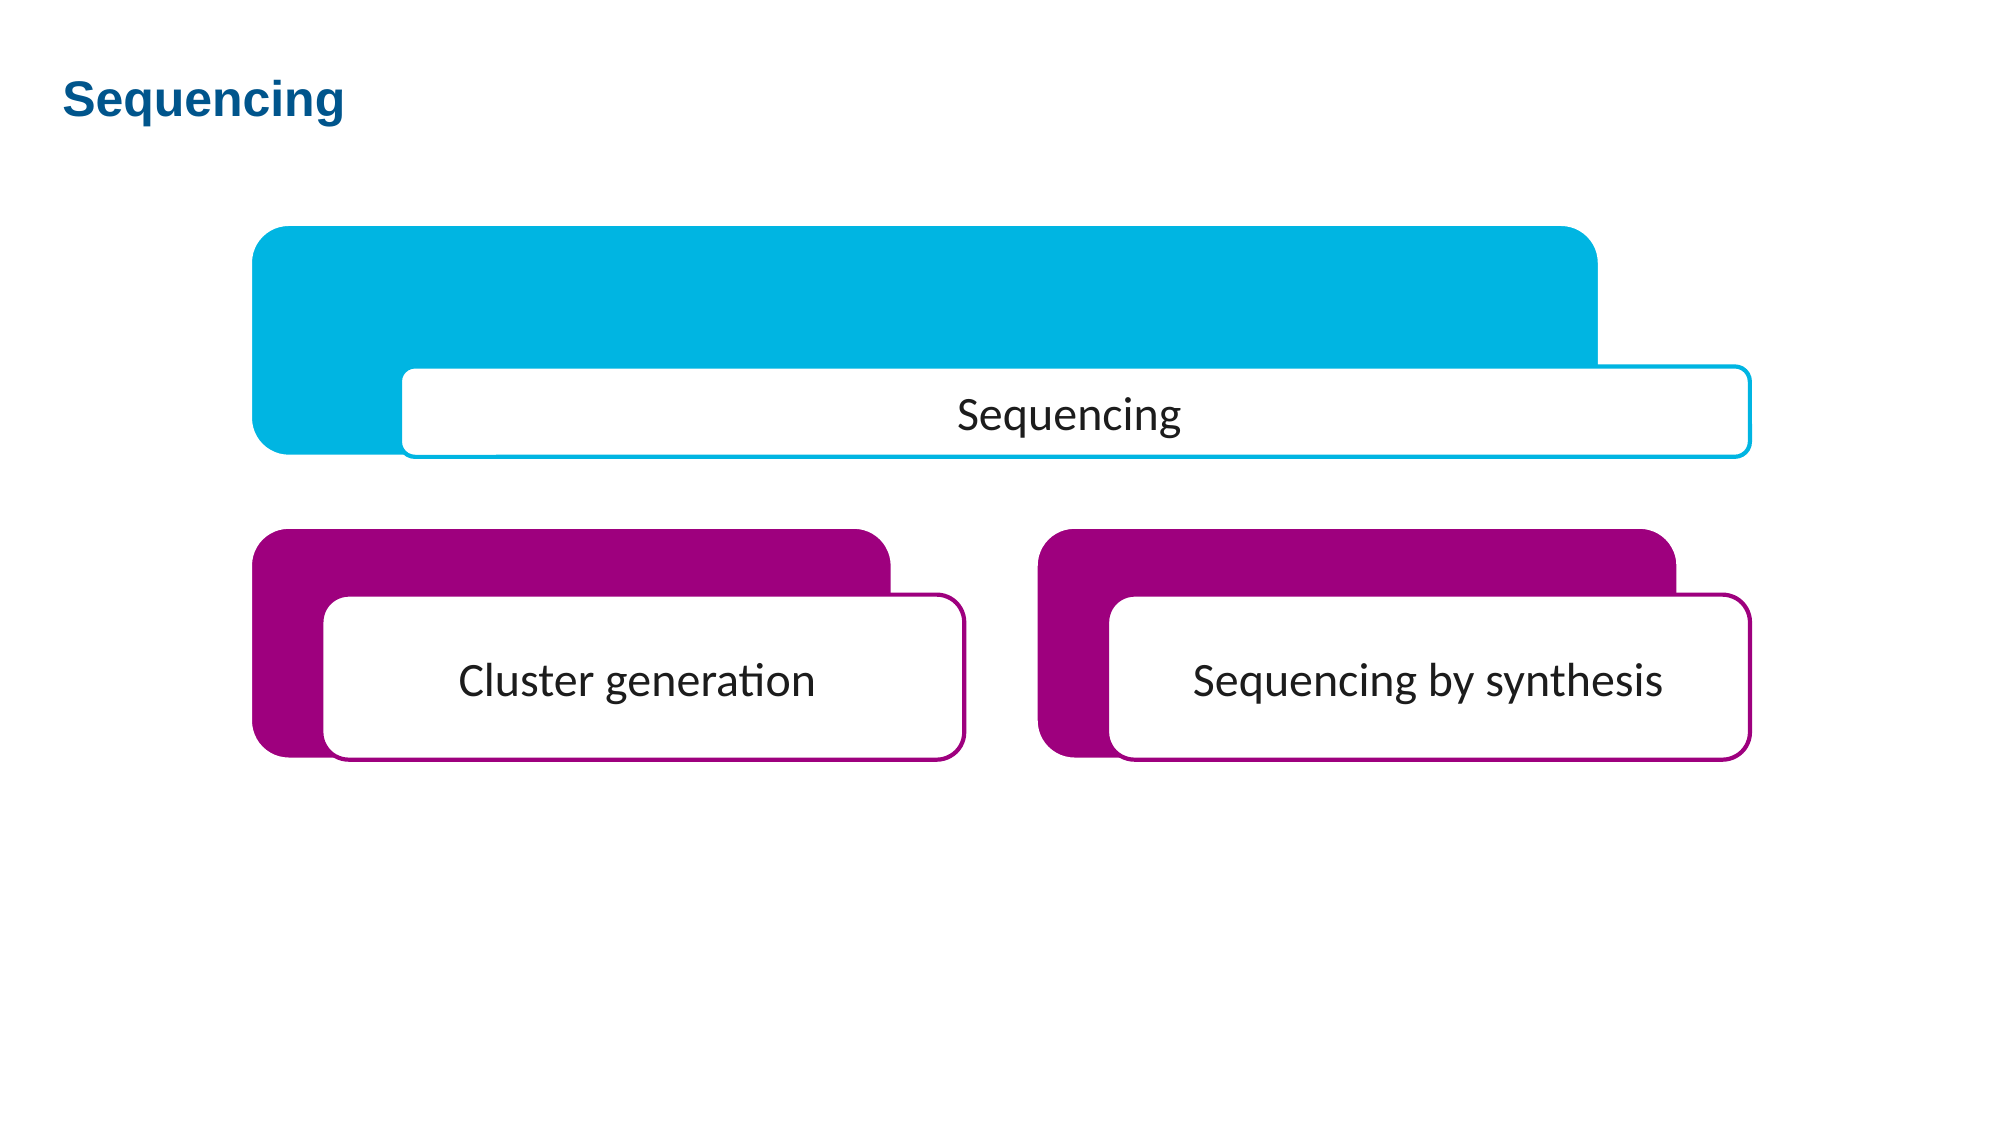

# Sequencing
Sequencing
Cluster generation
Sequencing by synthesis